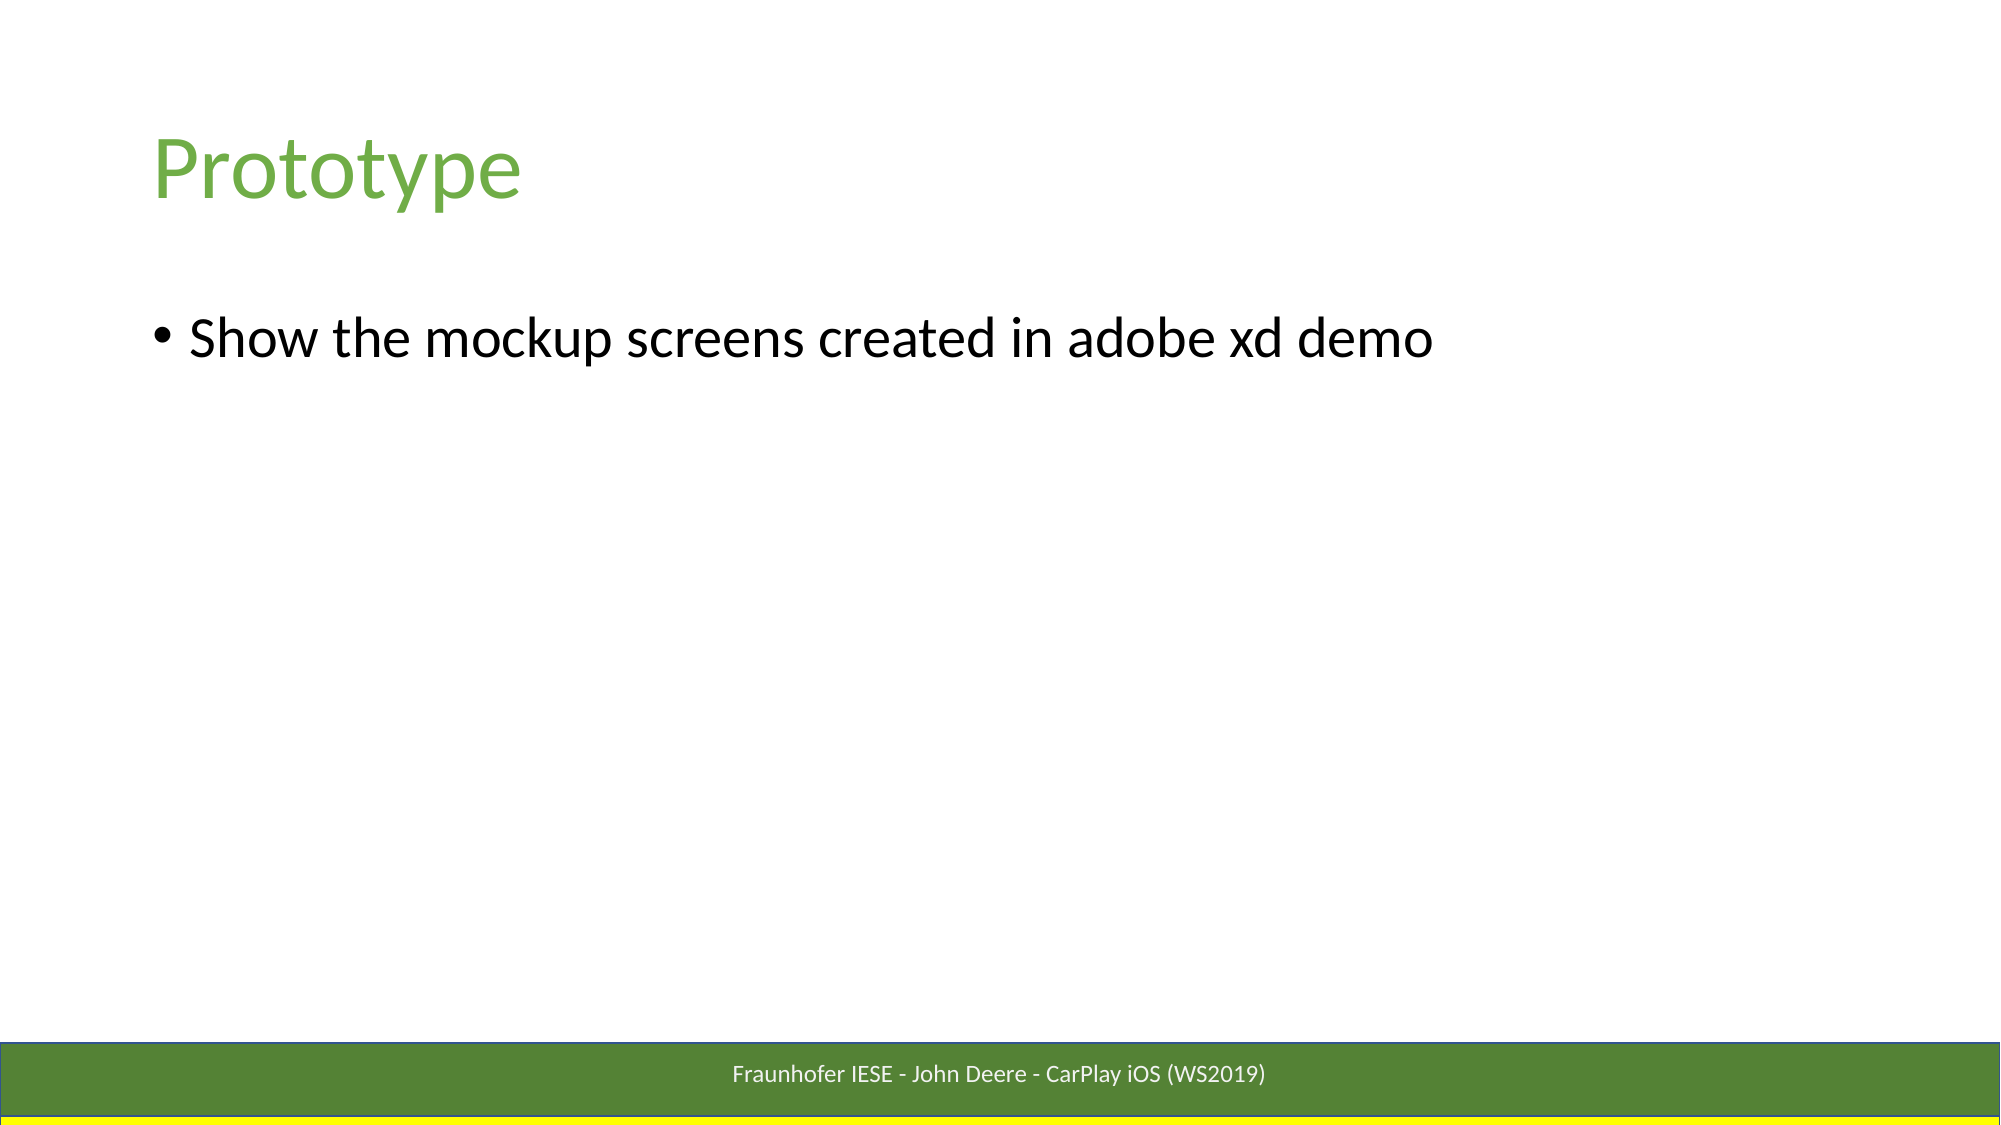

# Prototype
Show the mockup screens created in adobe xd demo

Fraunhofer IESE - John Deere - CarPlay iOS (WS2019)